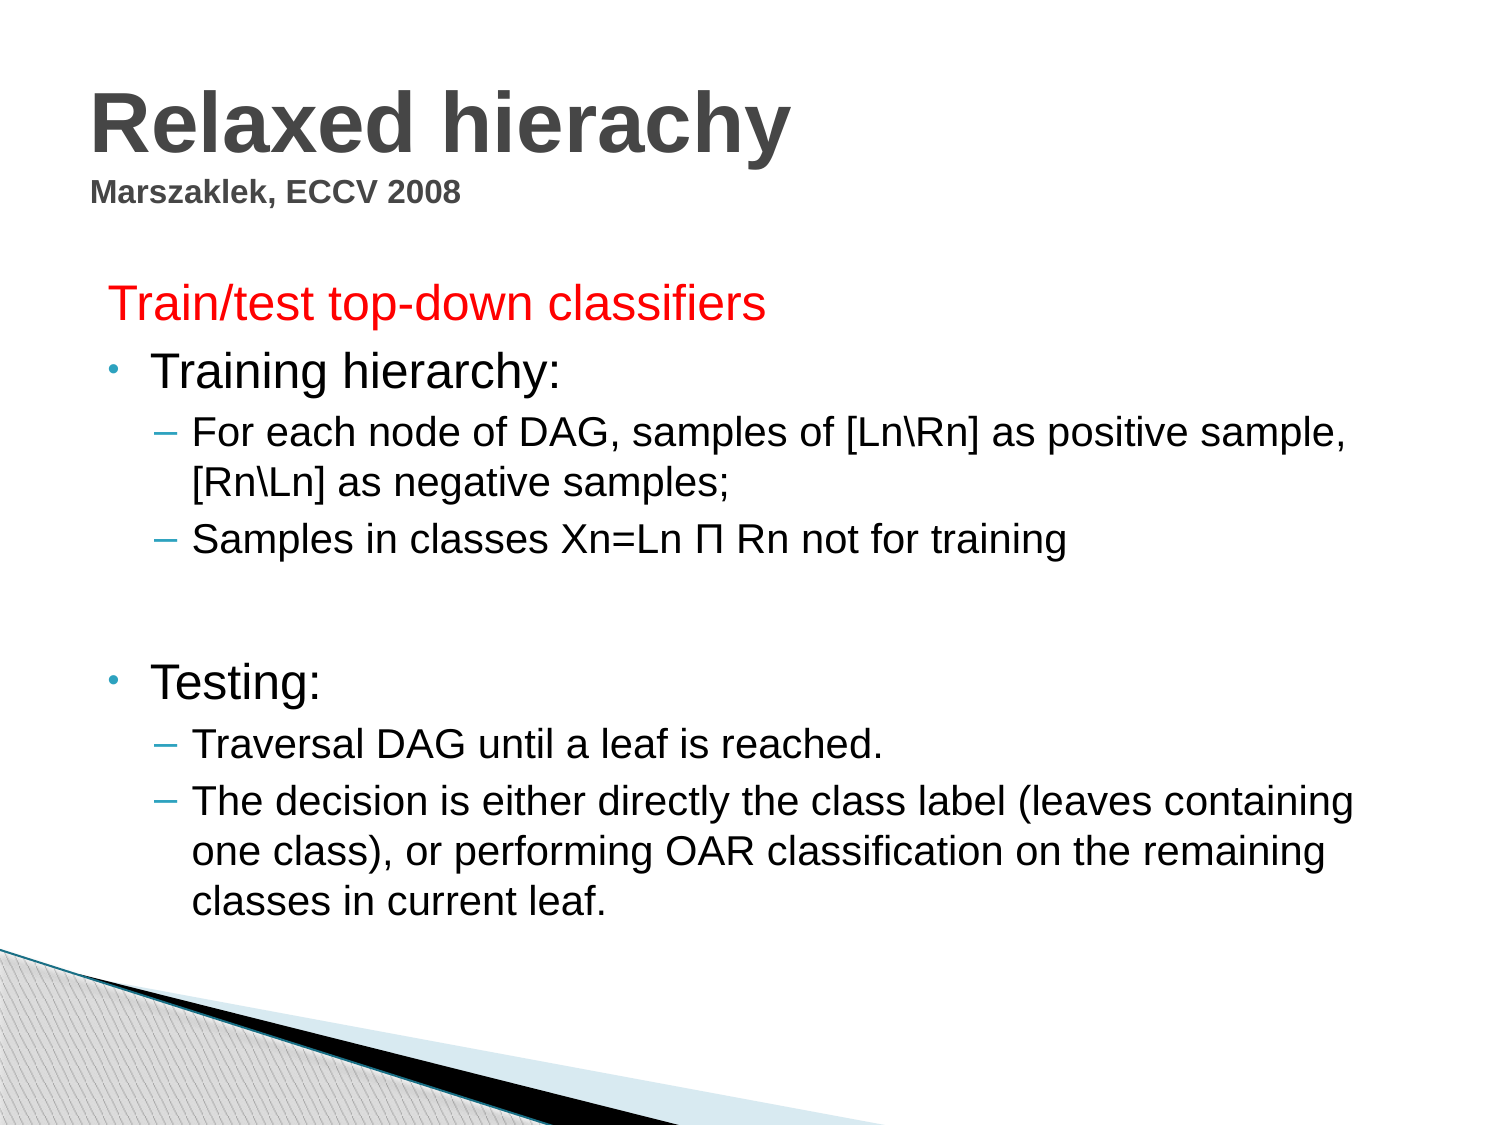

# Relaxed hierachy Marszaklek, ECCV 2008
Train/test top-down classifiers
Training hierarchy:
For each node of DAG, samples of [Ln\Rn] as positive sample, [Rn\Ln] as negative samples;
Samples in classes Xn=Ln П Rn not for training

Testing:
Traversal DAG until a leaf is reached.
The decision is either directly the class label (leaves containing one class), or performing OAR classification on the remaining classes in current leaf.